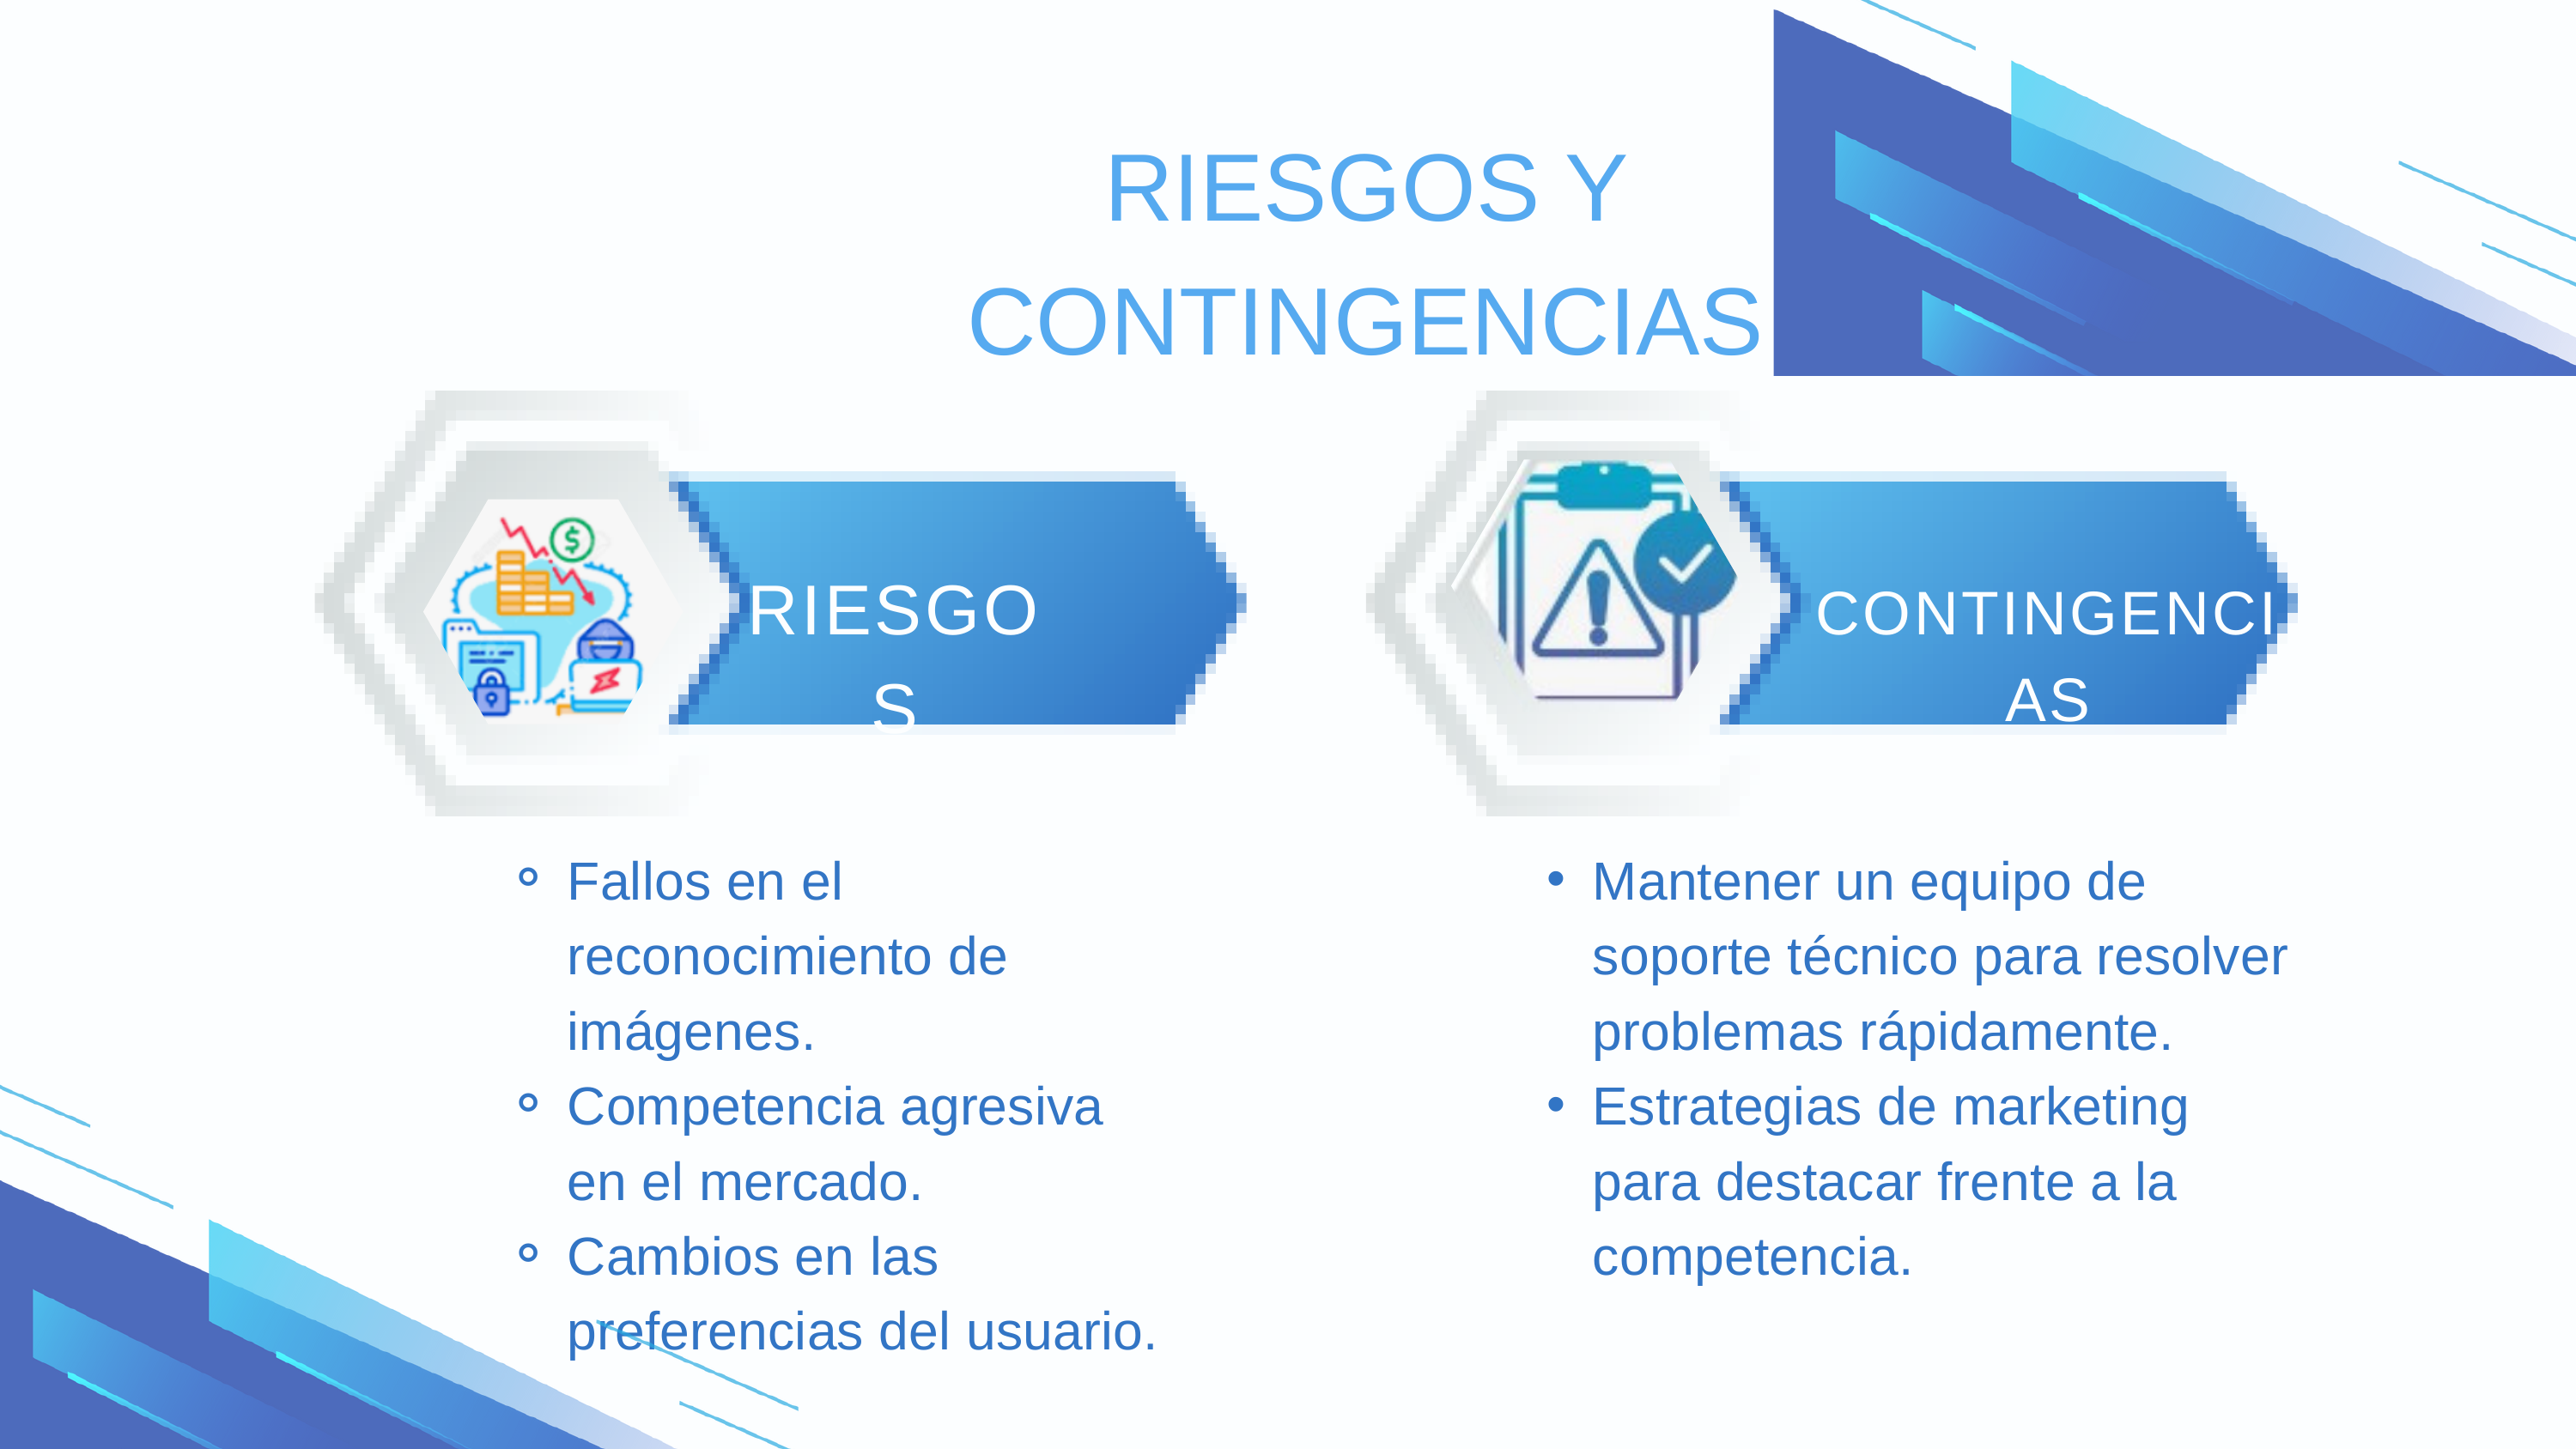

RIESGOS Y CONTINGENCIAS

RIESGOS
CONTINGENCIAS
Fallos en el reconocimiento de imágenes.
Competencia agresiva en el mercado.
Cambios en las preferencias del usuario.

Mantener un equipo de soporte técnico para resolver problemas rápidamente.
Estrategias de marketing para destacar frente a la competencia.